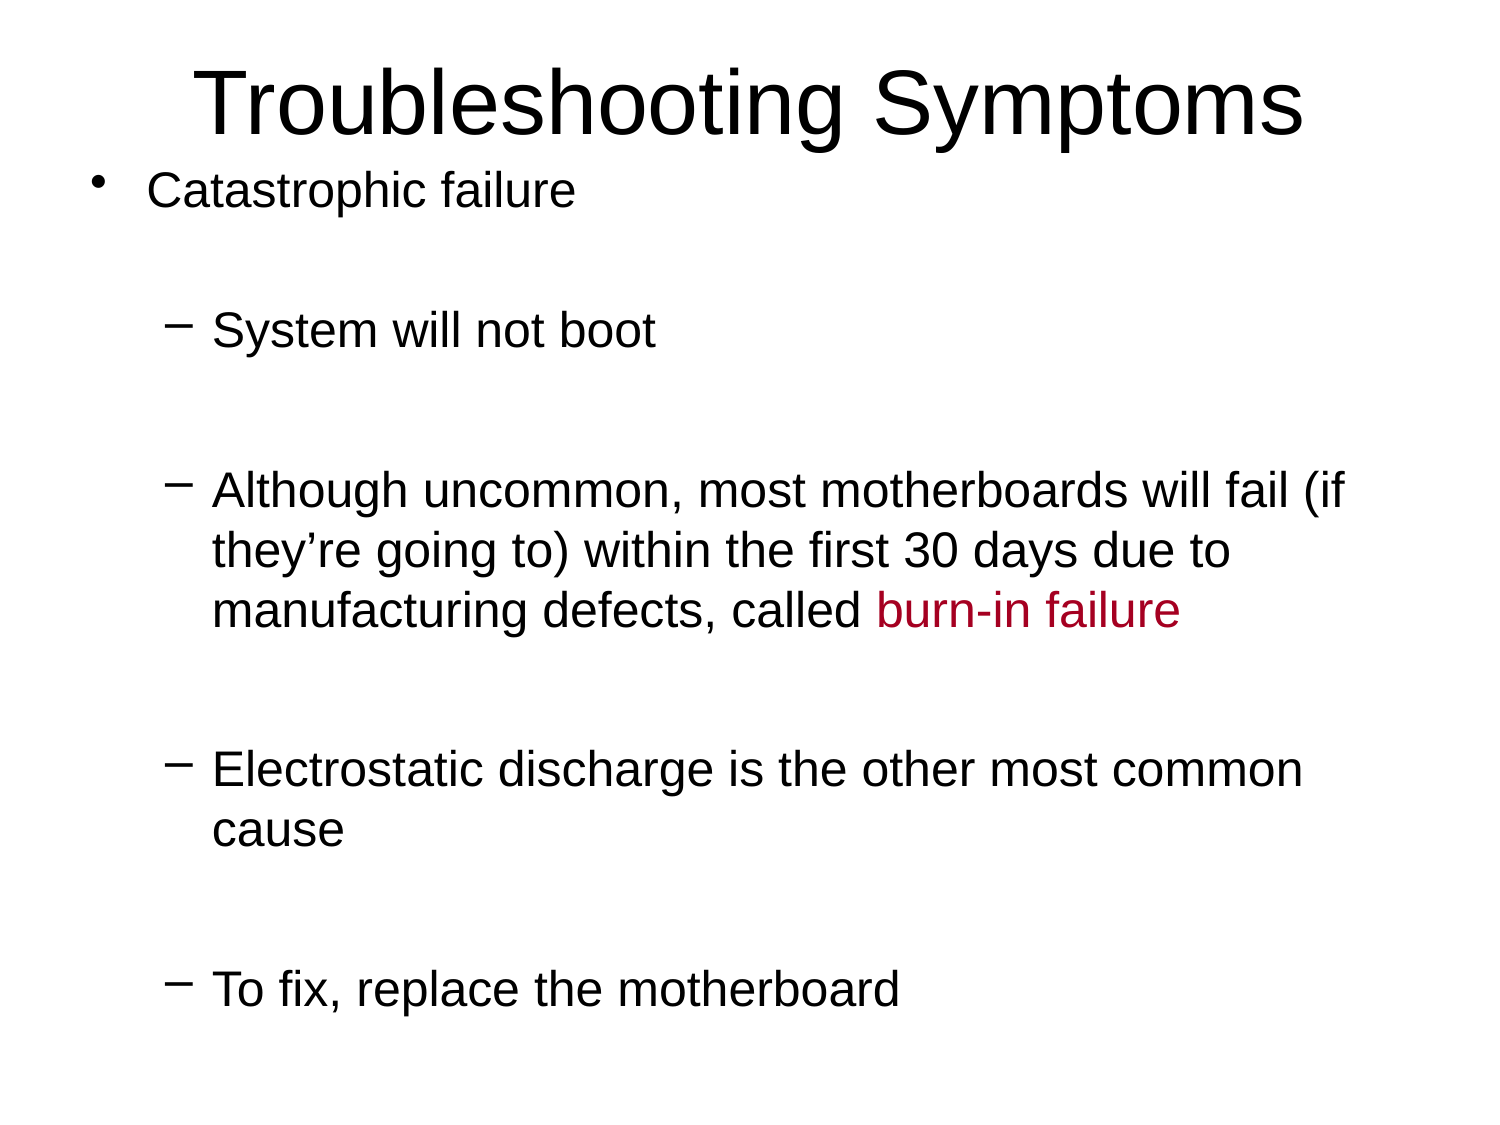

# Troubleshooting Symptoms
Catastrophic failure

System will not boot

Although uncommon, most motherboards will fail (if they’re going to) within the first 30 days due to manufacturing defects, called burn-in failure

Electrostatic discharge is the other most common cause

To fix, replace the motherboard